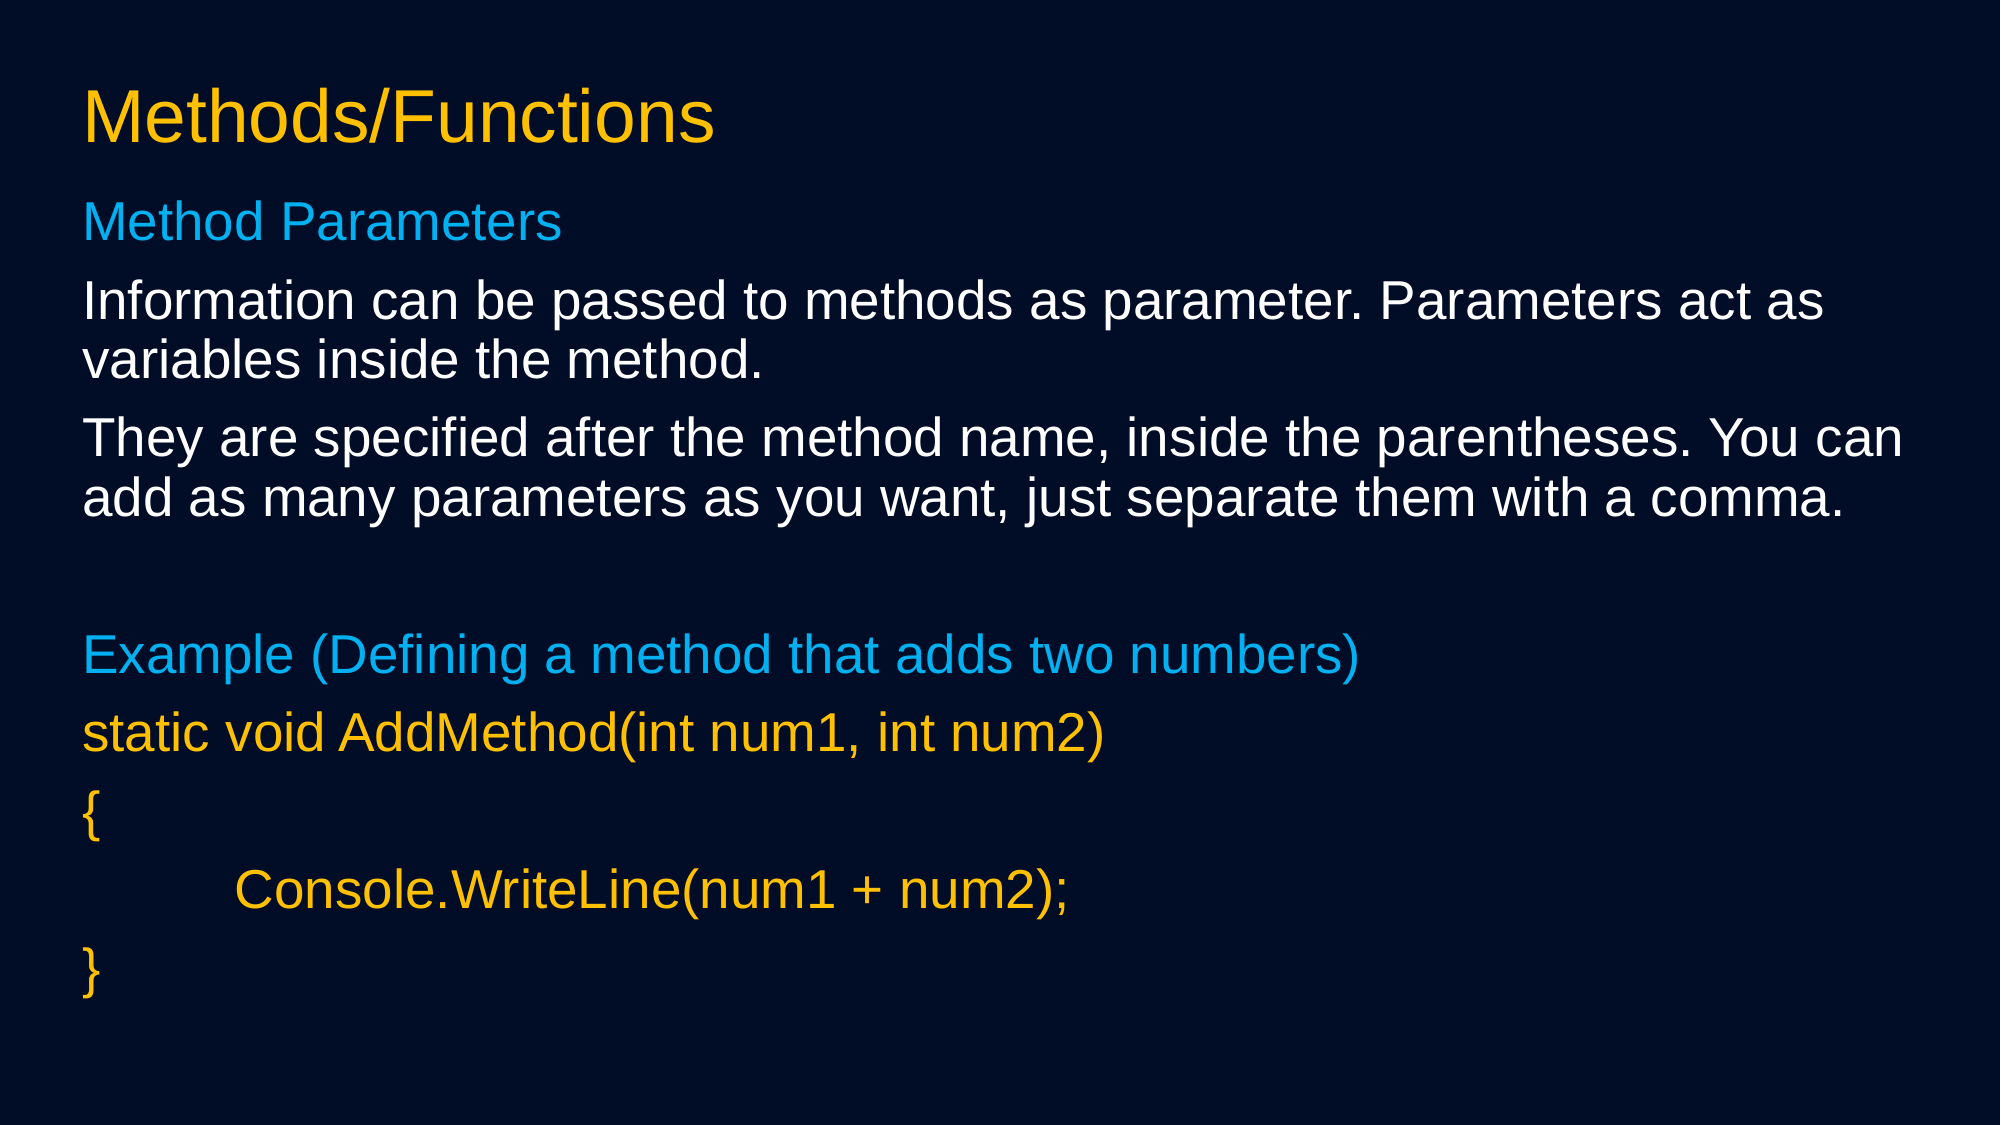

# Methods/Functions
Method Parameters
Information can be passed to methods as parameter. Parameters act as variables inside the method.
They are specified after the method name, inside the parentheses. You can add as many parameters as you want, just separate them with a comma.

Example (Defining a method that adds two numbers)
static void AddMethod(int num1, int num2)
{
          Console.WriteLine(num1 + num2);
}